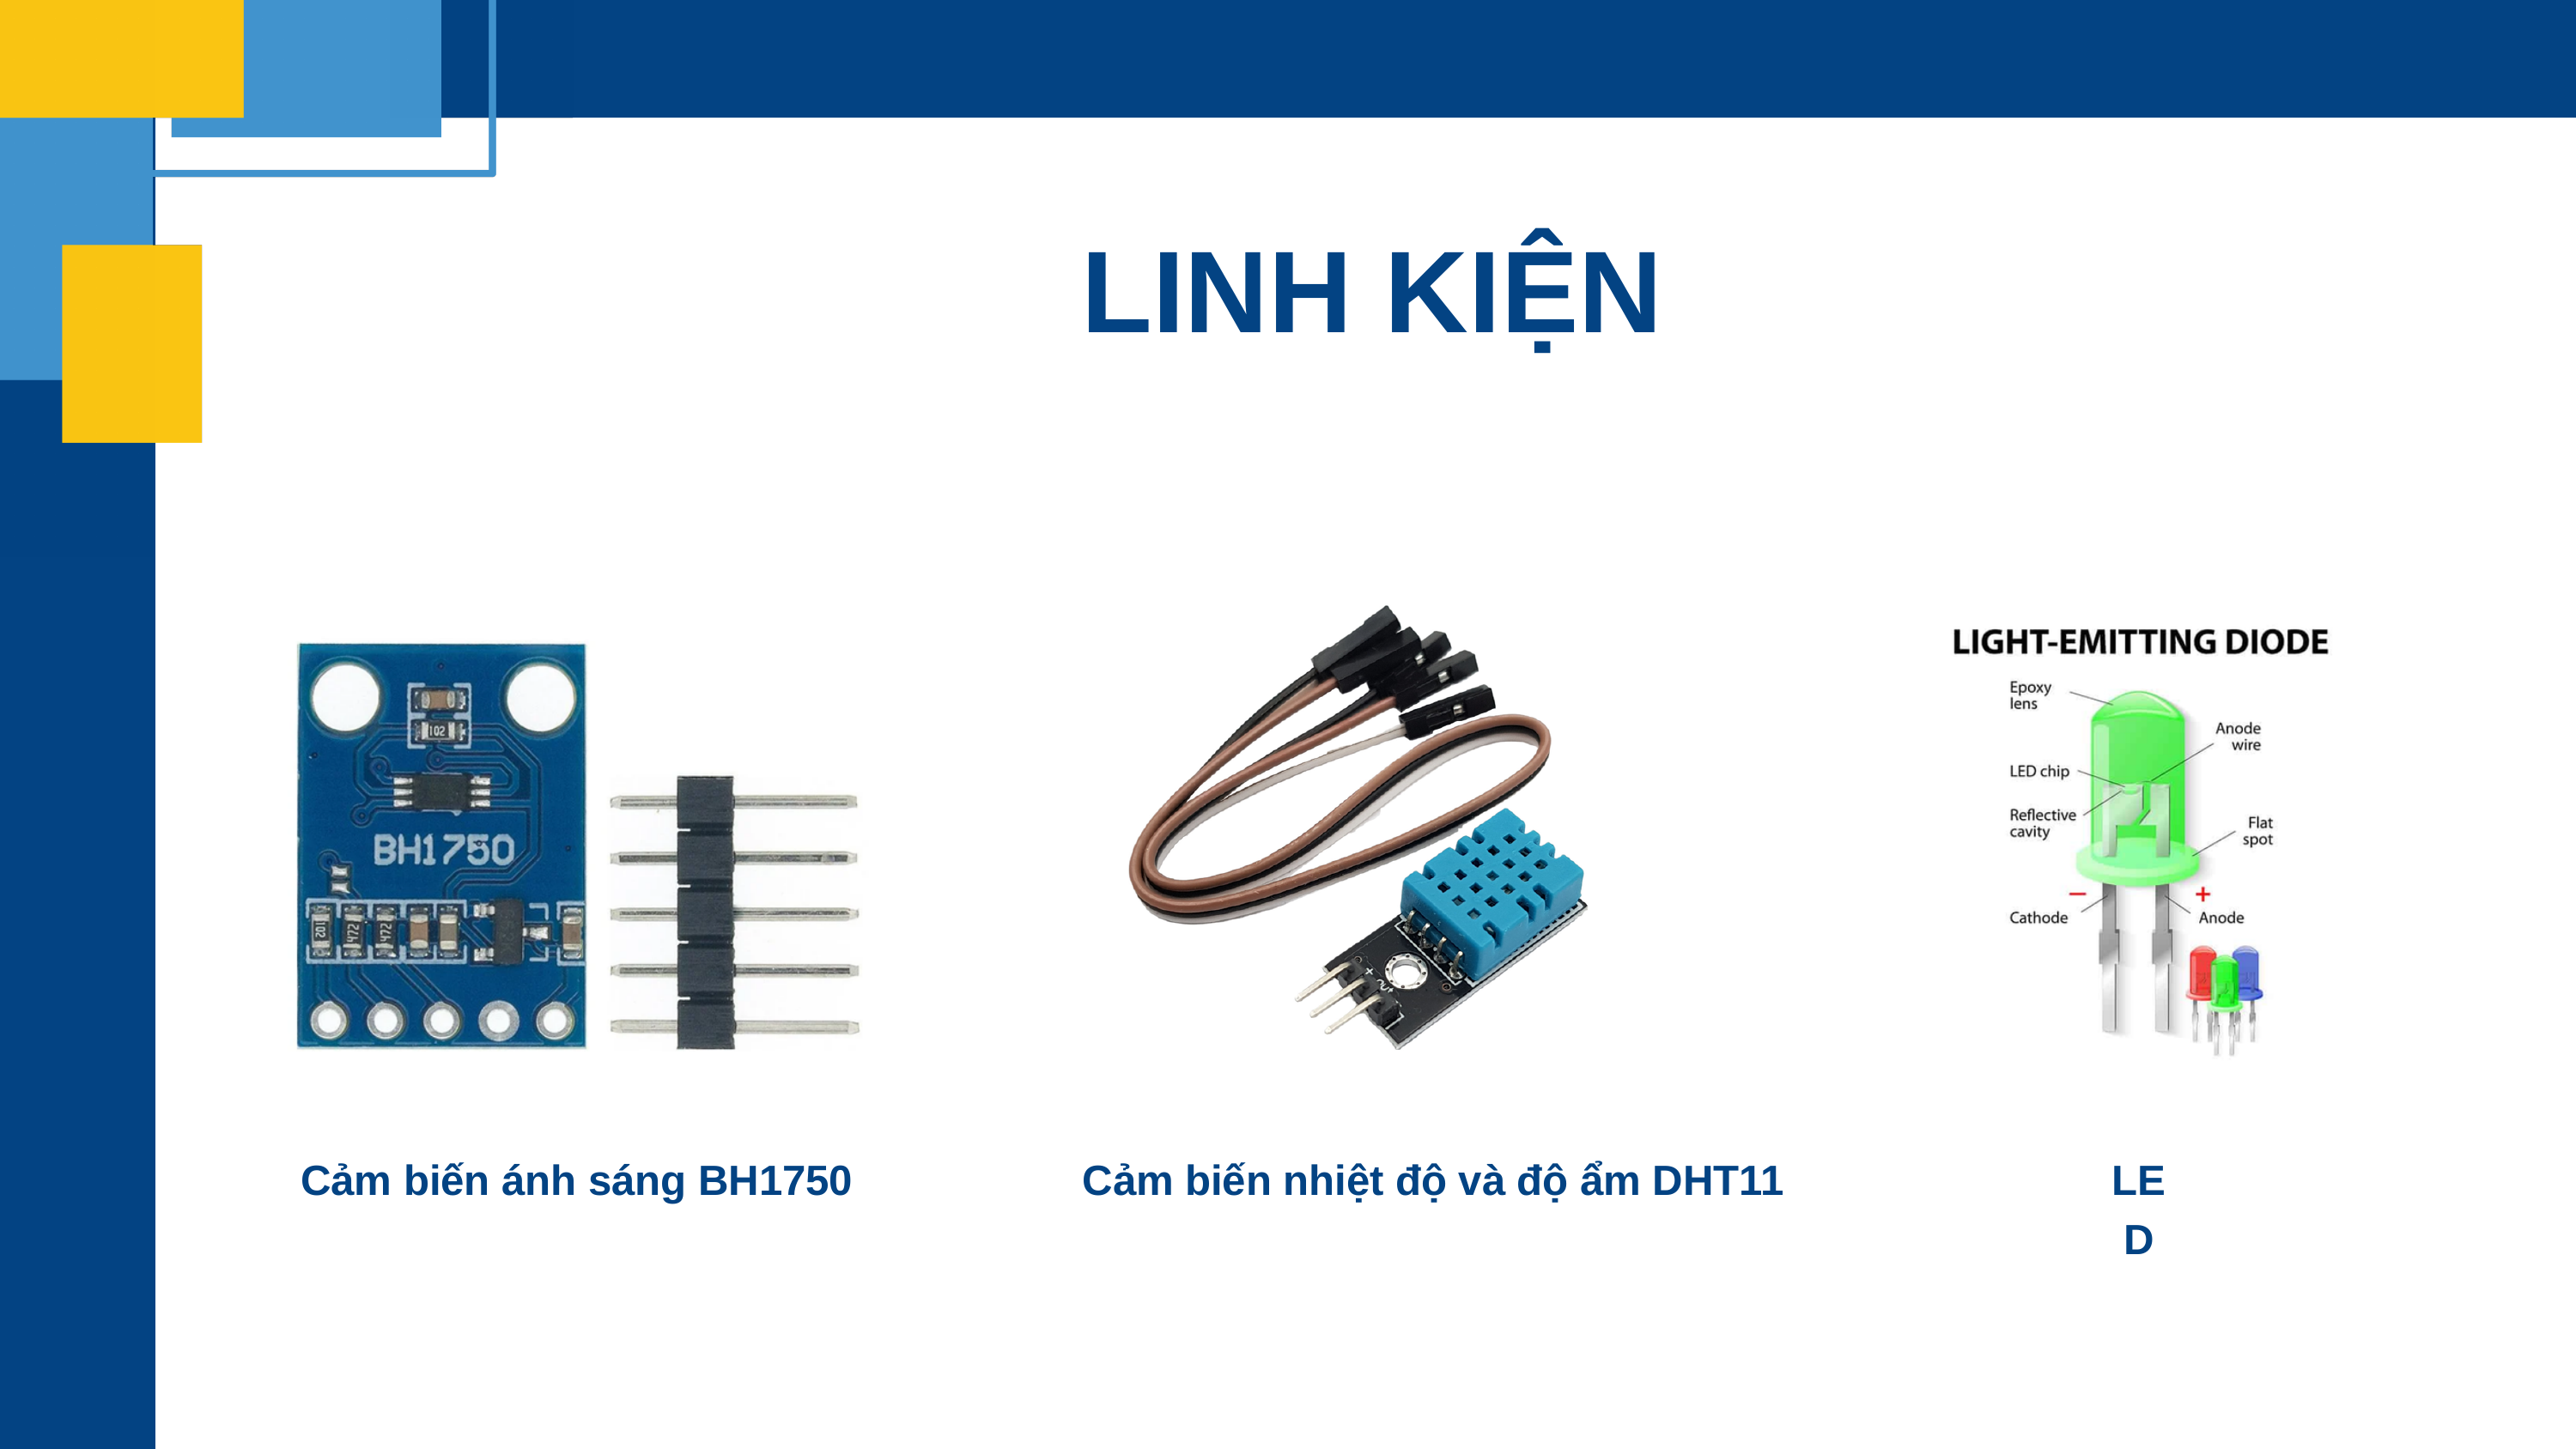

LINH KIỆN

Cảm biến ánh sáng BH1750
Cảm biến nhiệt độ và độ ẩm DHT11
LED